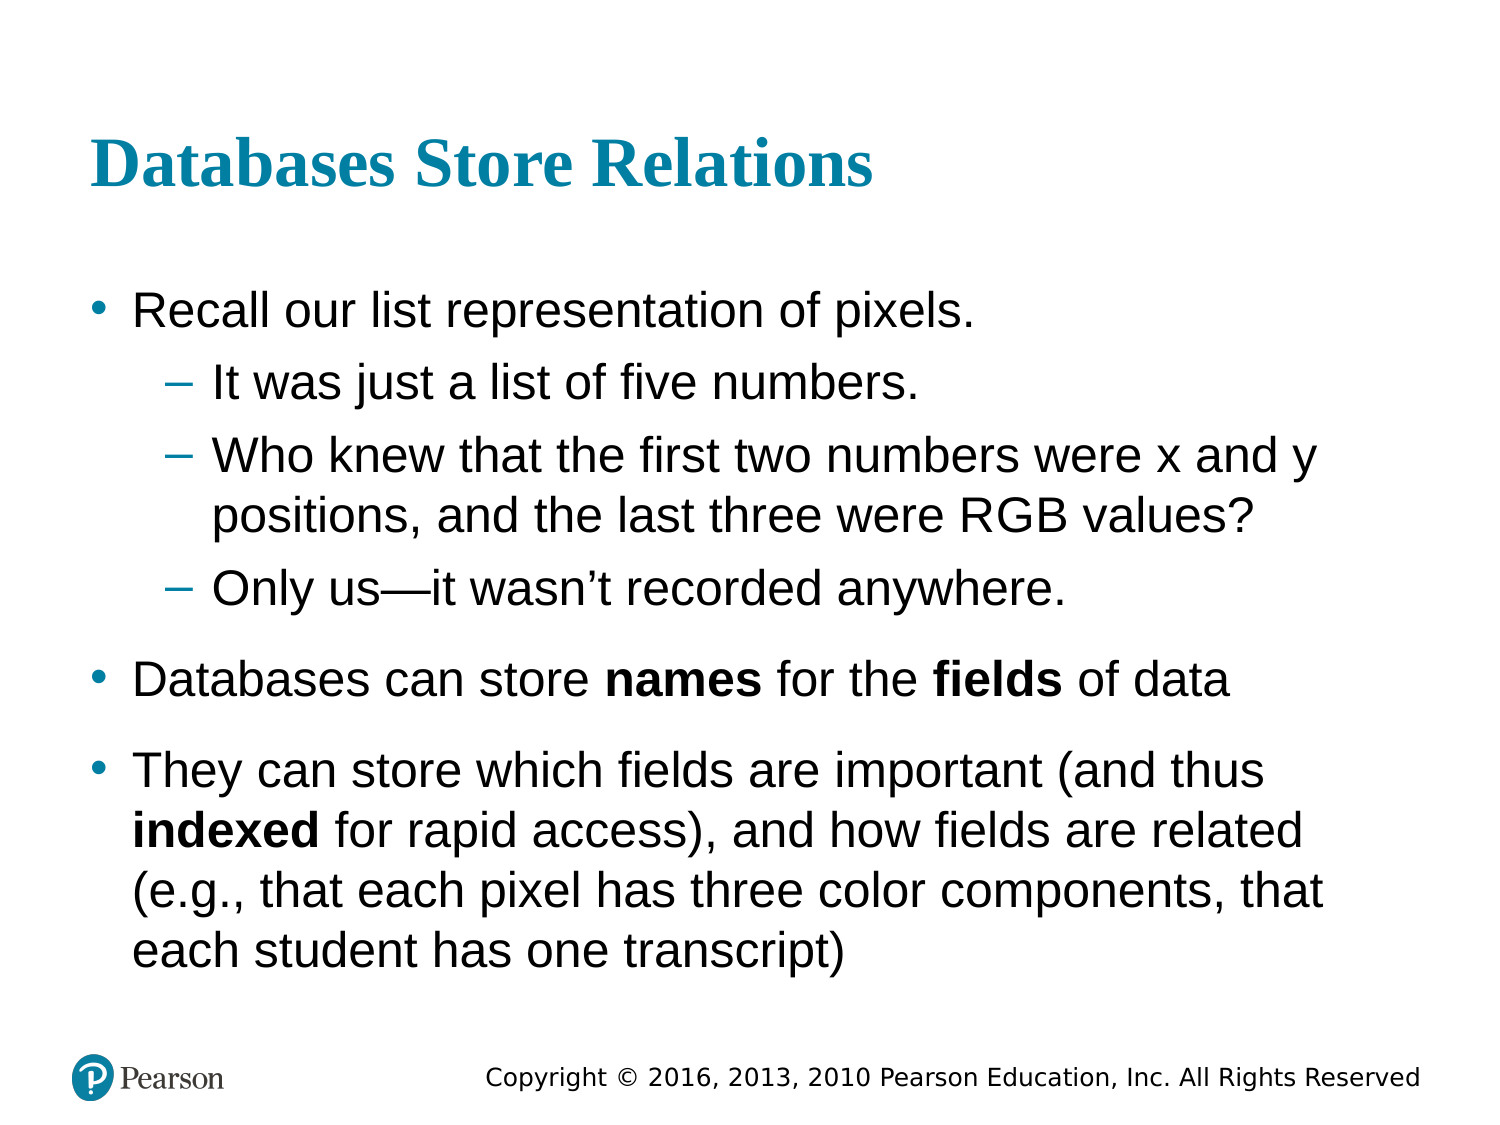

# Databases Store Relations
Recall our list representation of pixels.
It was just a list of five numbers.
Who knew that the first two numbers were x and y positions, and the last three were R G B values?
Only us—it wasn’t recorded anywhere.
Databases can store names for the fields of data
They can store which fields are important (and thus indexed for rapid access), and how fields are related (e.g., that each pixel has three color components, that each student has one transcript)